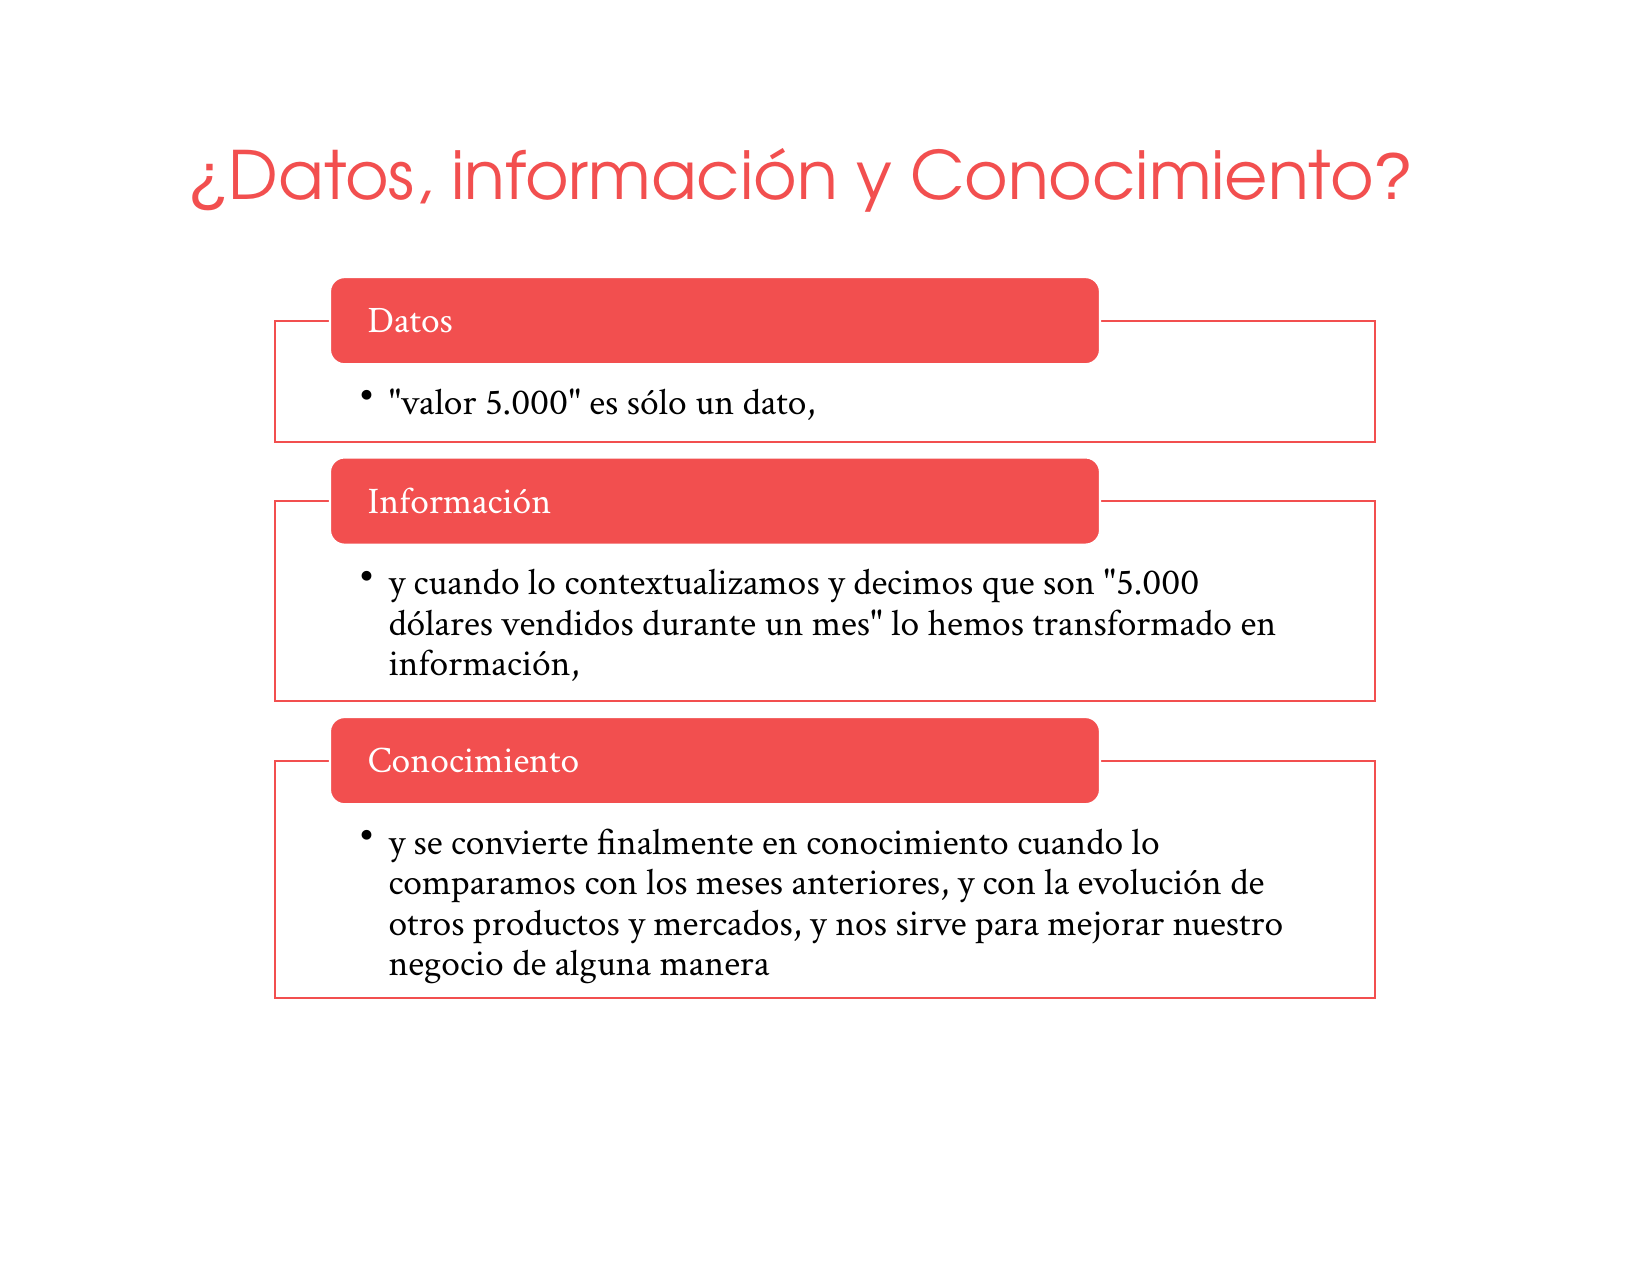

¿Datos, información y Conocimiento?
"valor 5.000" es sólo un dato,
Datos
y cuando lo contextualizamos y decimos que son "5.000 dólares vendidos durante un mes" lo hemos transformado en información,
Información
y se convierte finalmente en conocimiento cuando lo comparamos con los meses anteriores, y con la evolución de otros productos y mercados, y nos sirve para mejorar nuestro negocio de alguna manera
Conocimiento